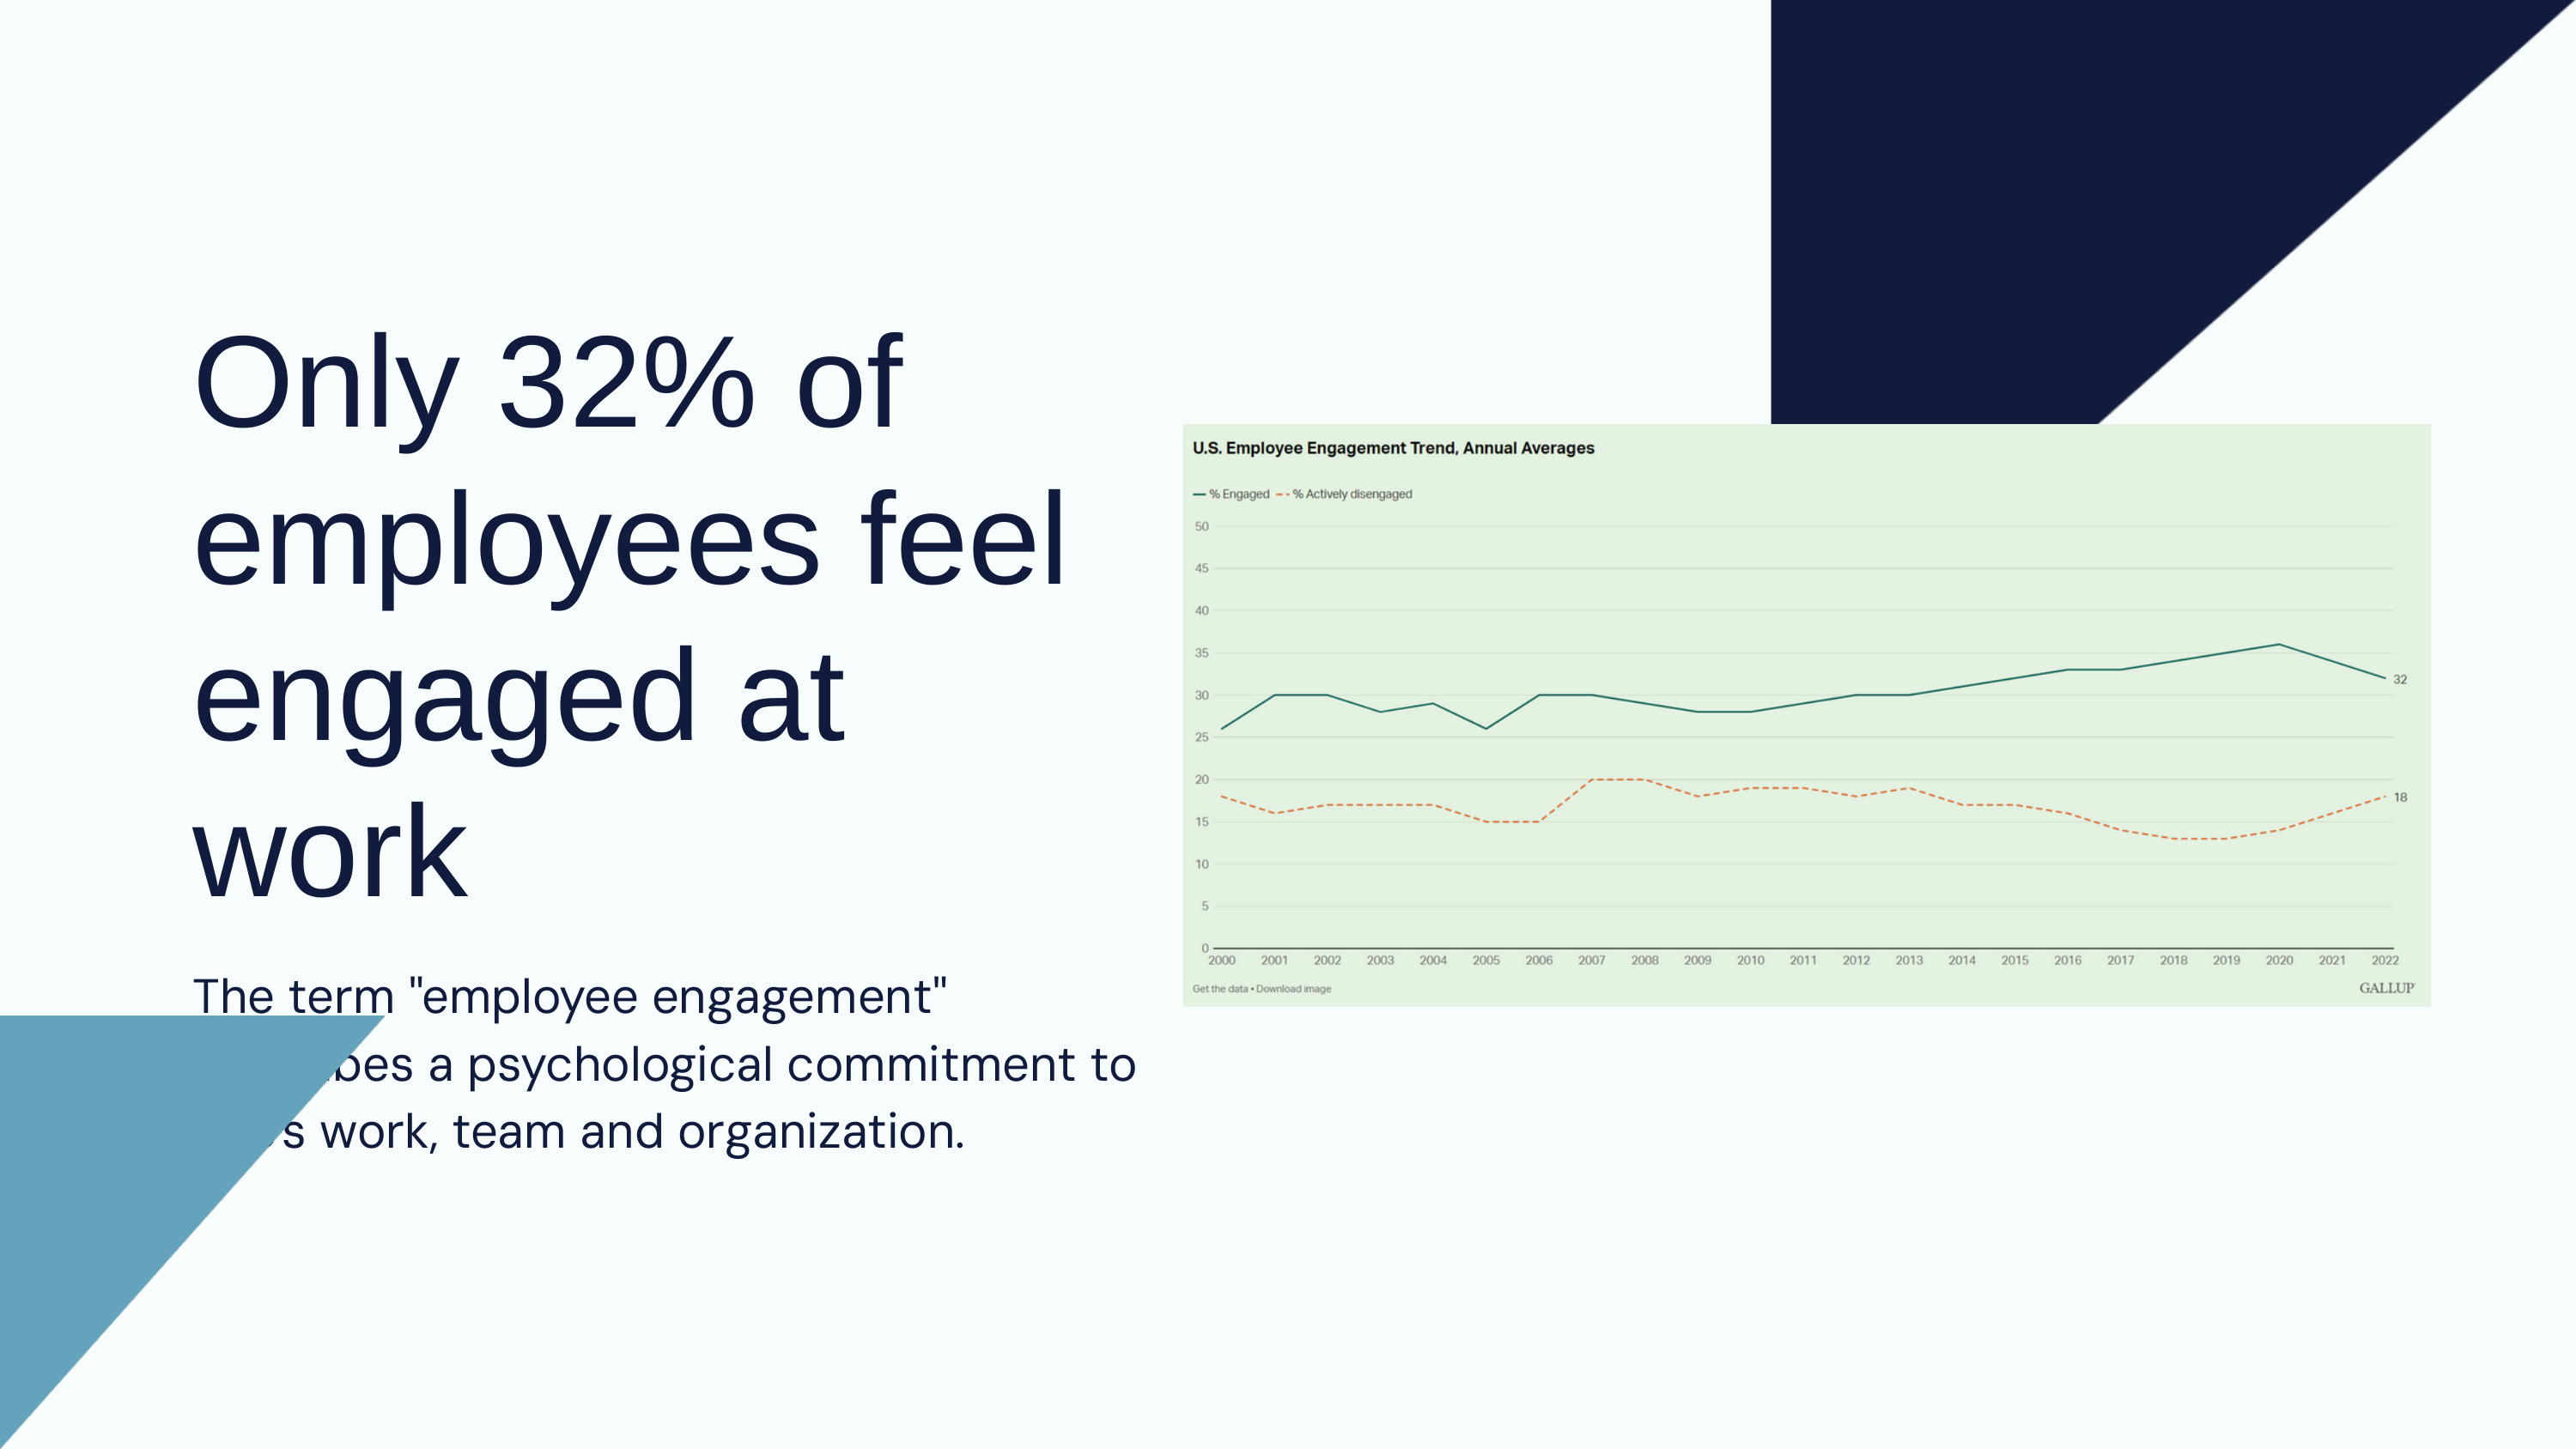

Only 32% of employees feel engaged at work
The term "employee engagement" describes a psychological commitment to one's work, team and organization.